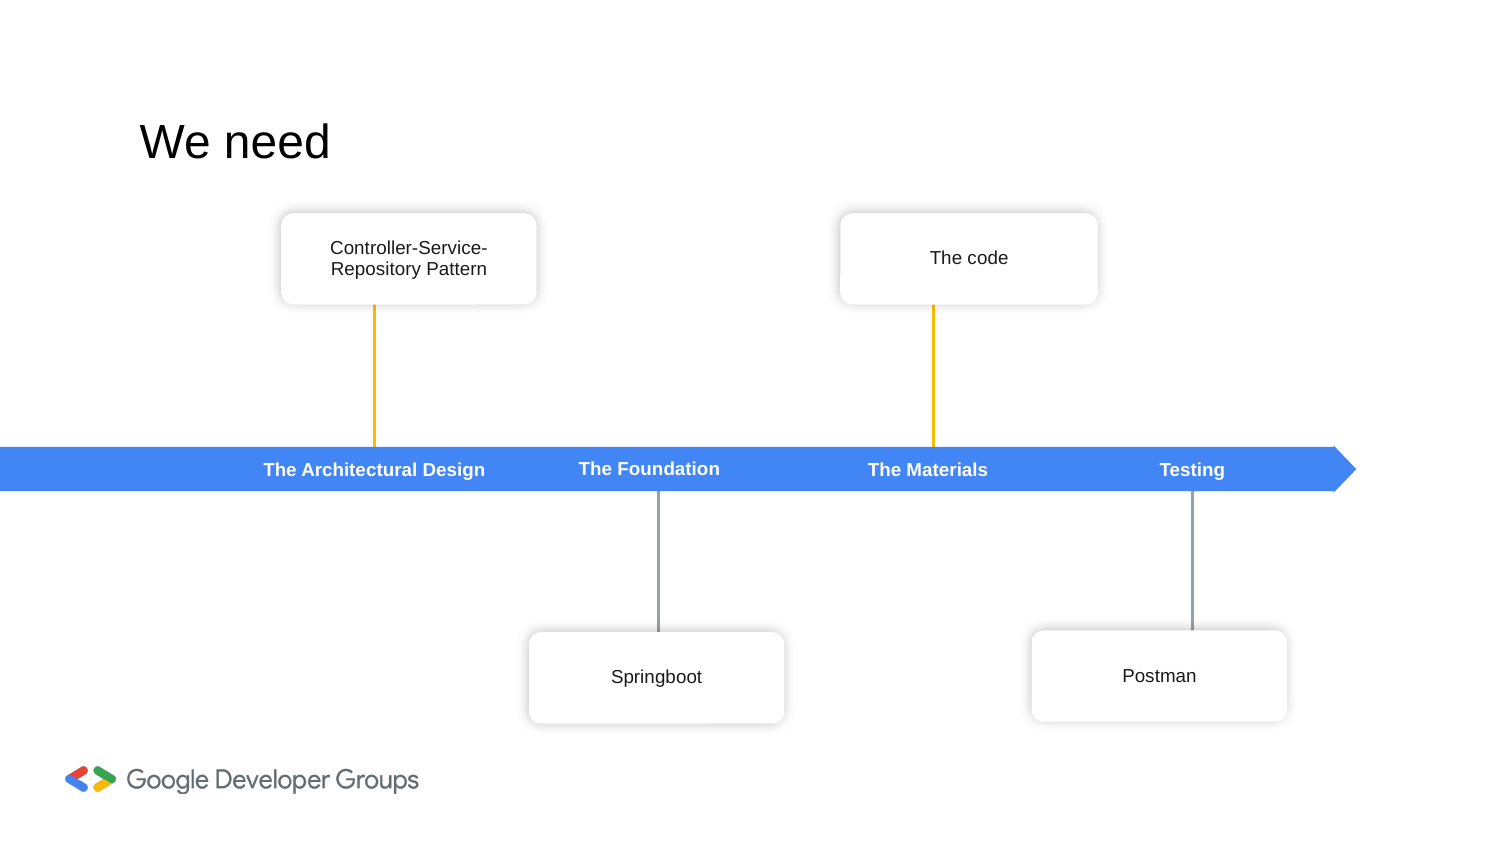

We need
Controller-Service-
Repository Pattern
The code

The Foundation
The Architectural Design
The Materials
Testing

Postman
Springboot